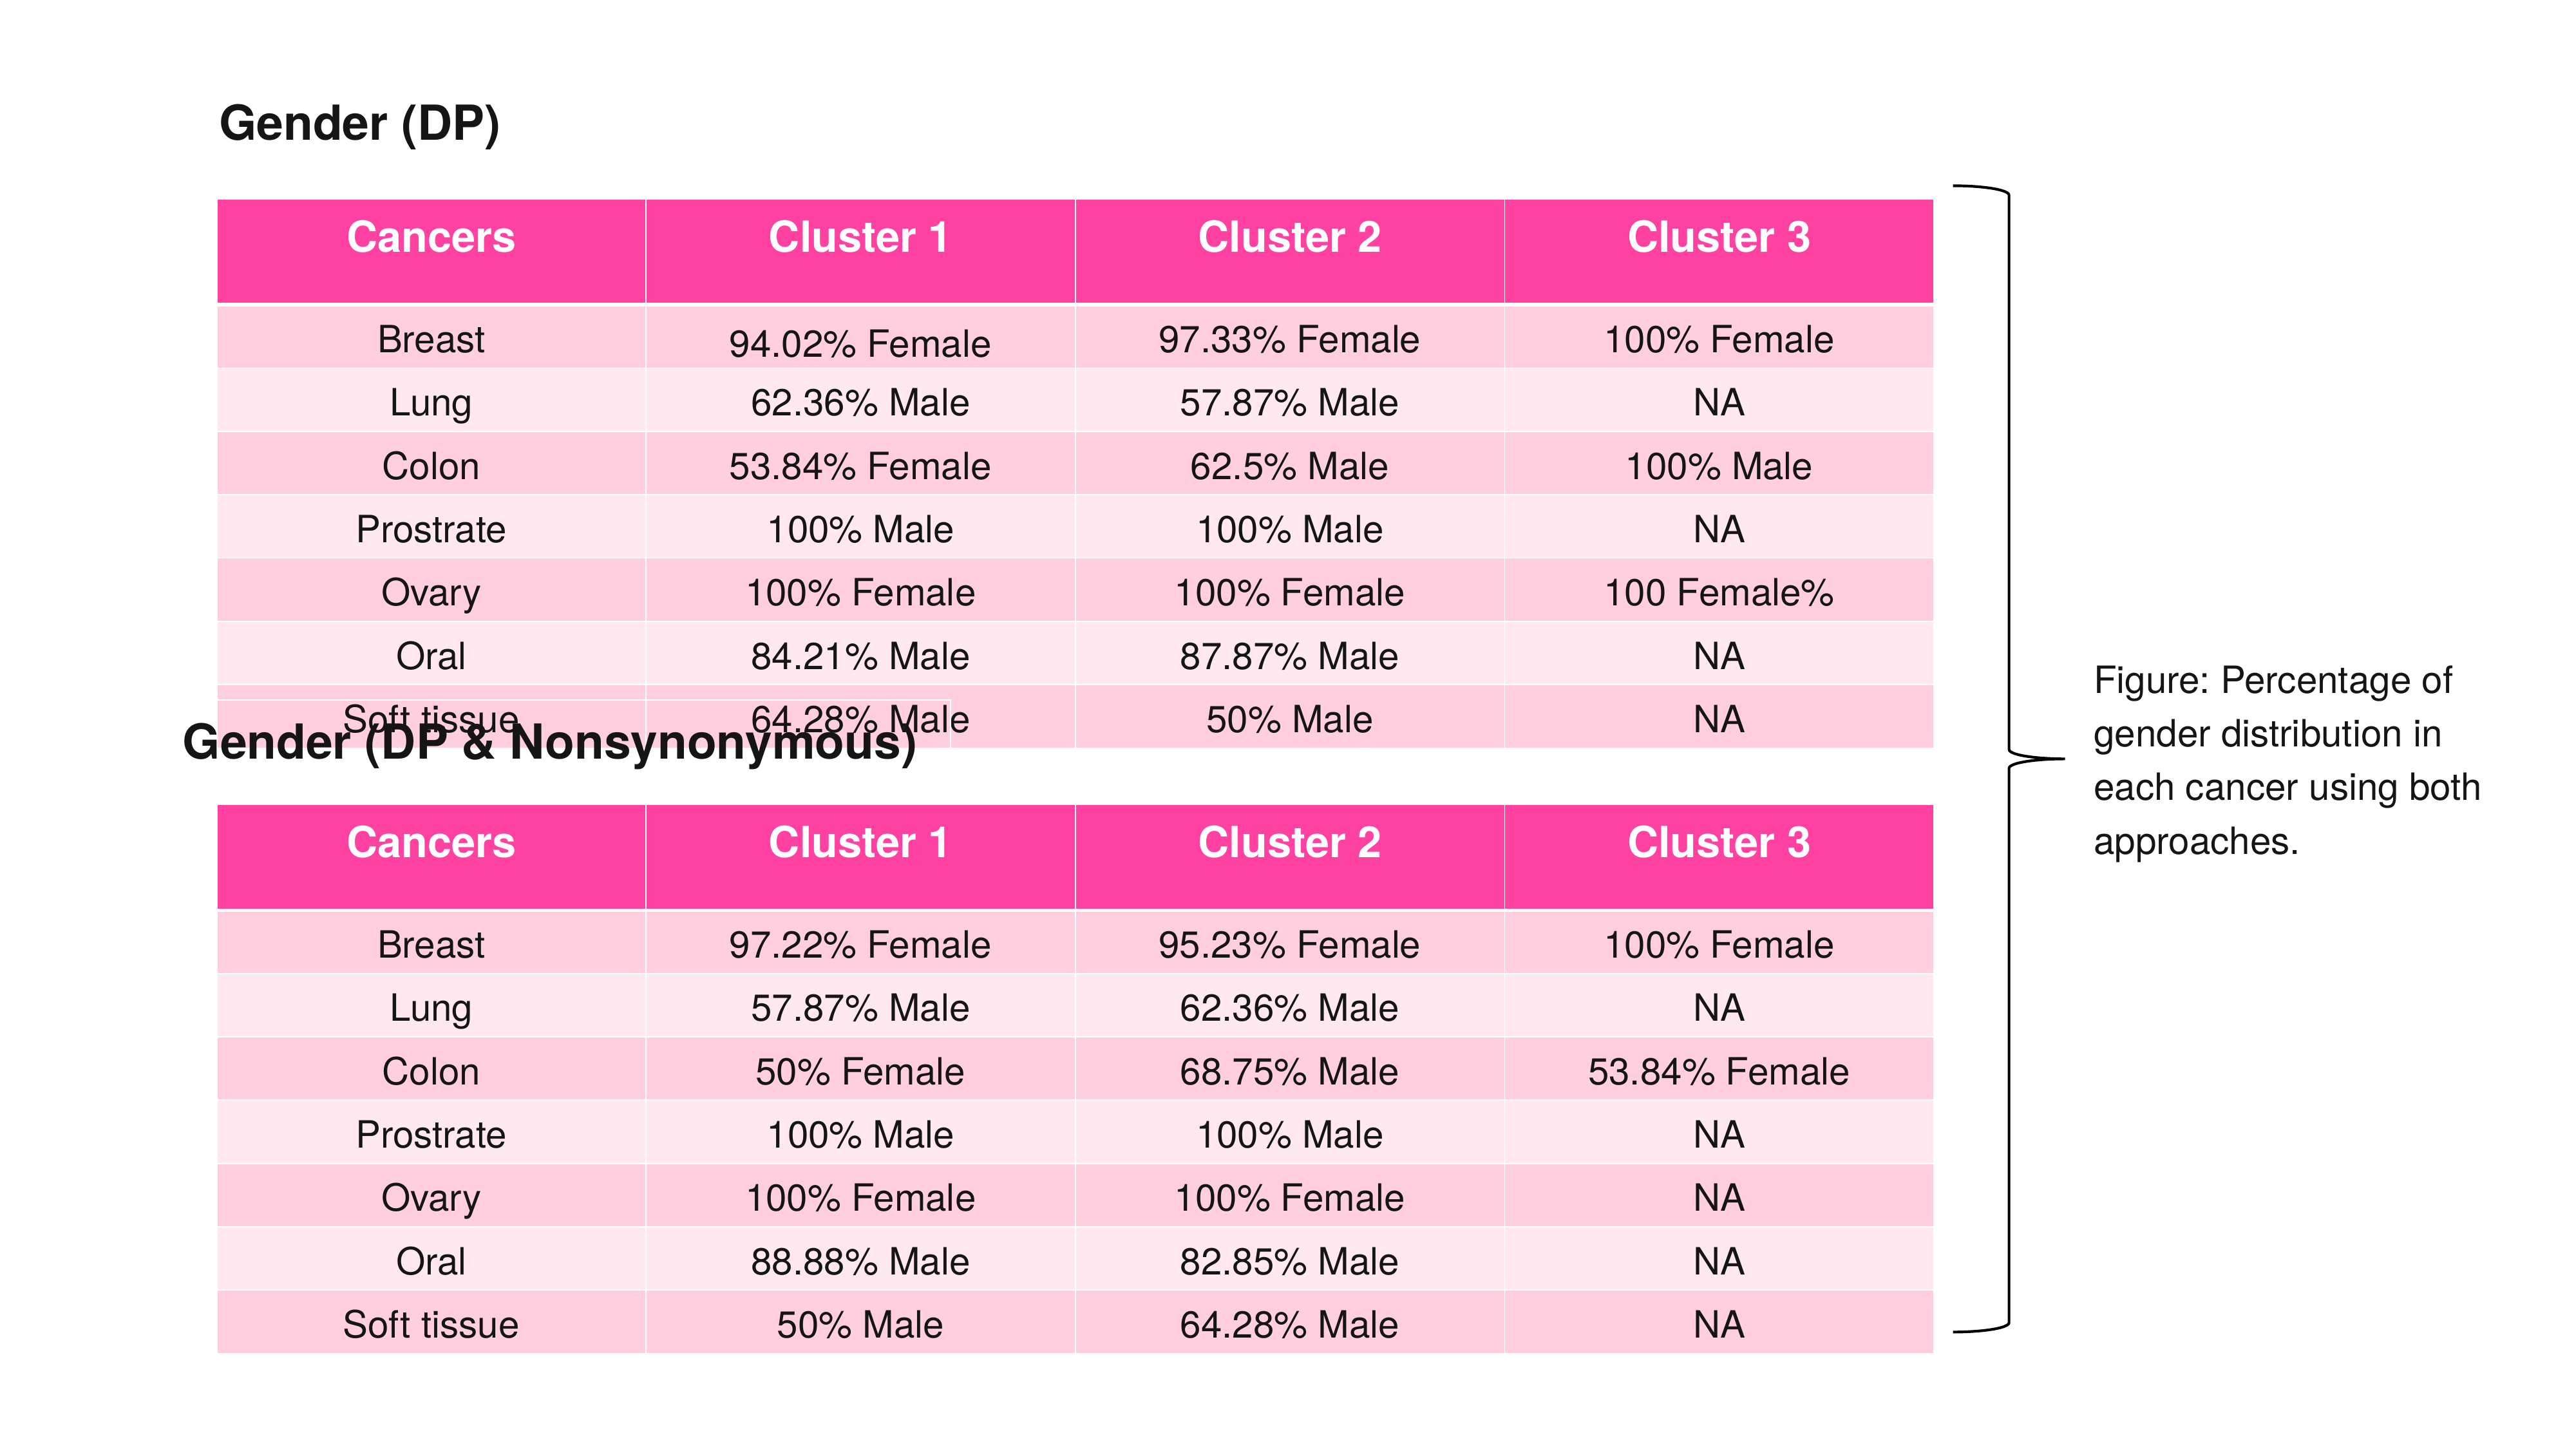

| Gender (DP) |
| --- |

| Cancers | Cluster 1 | Cluster 2 | Cluster 3 |
| --- | --- | --- | --- |
| Breast | 94.02% Female | 97.33% Female | 100% Female |
| Lung | 62.36% Male | 57.87% Male | NA |
| Colon | 53.84% Female | 62.5% Male | 100% Male |
| Prostrate | 100% Male | 100% Male | NA |
| Ovary | 100% Female | 100% Female | 100 Female% |
| Oral | 84.21% Male | 87.87% Male | NA |
| Soft tissue | 64.28% Male | 50% Male | NA |
| Figure: Percentage of gender distribution in each cancer using both approaches. |
| --- |
| Gender (DP & Nonsynonymous) |
| --- |
| Cancers | Cluster 1 | Cluster 2 | Cluster 3 |
| --- | --- | --- | --- |
| Breast | 97.22% Female | 95.23% Female | 100% Female |
| Lung | 57.87% Male | 62.36% Male | NA |
| Colon | 50% Female | 68.75% Male | 53.84% Female |
| Prostrate | 100% Male | 100% Male | NA |
| Ovary | 100% Female | 100% Female | NA |
| Oral | 88.88% Male | 82.85% Male | NA |
| Soft tissue | 50% Male | 64.28% Male | NA |